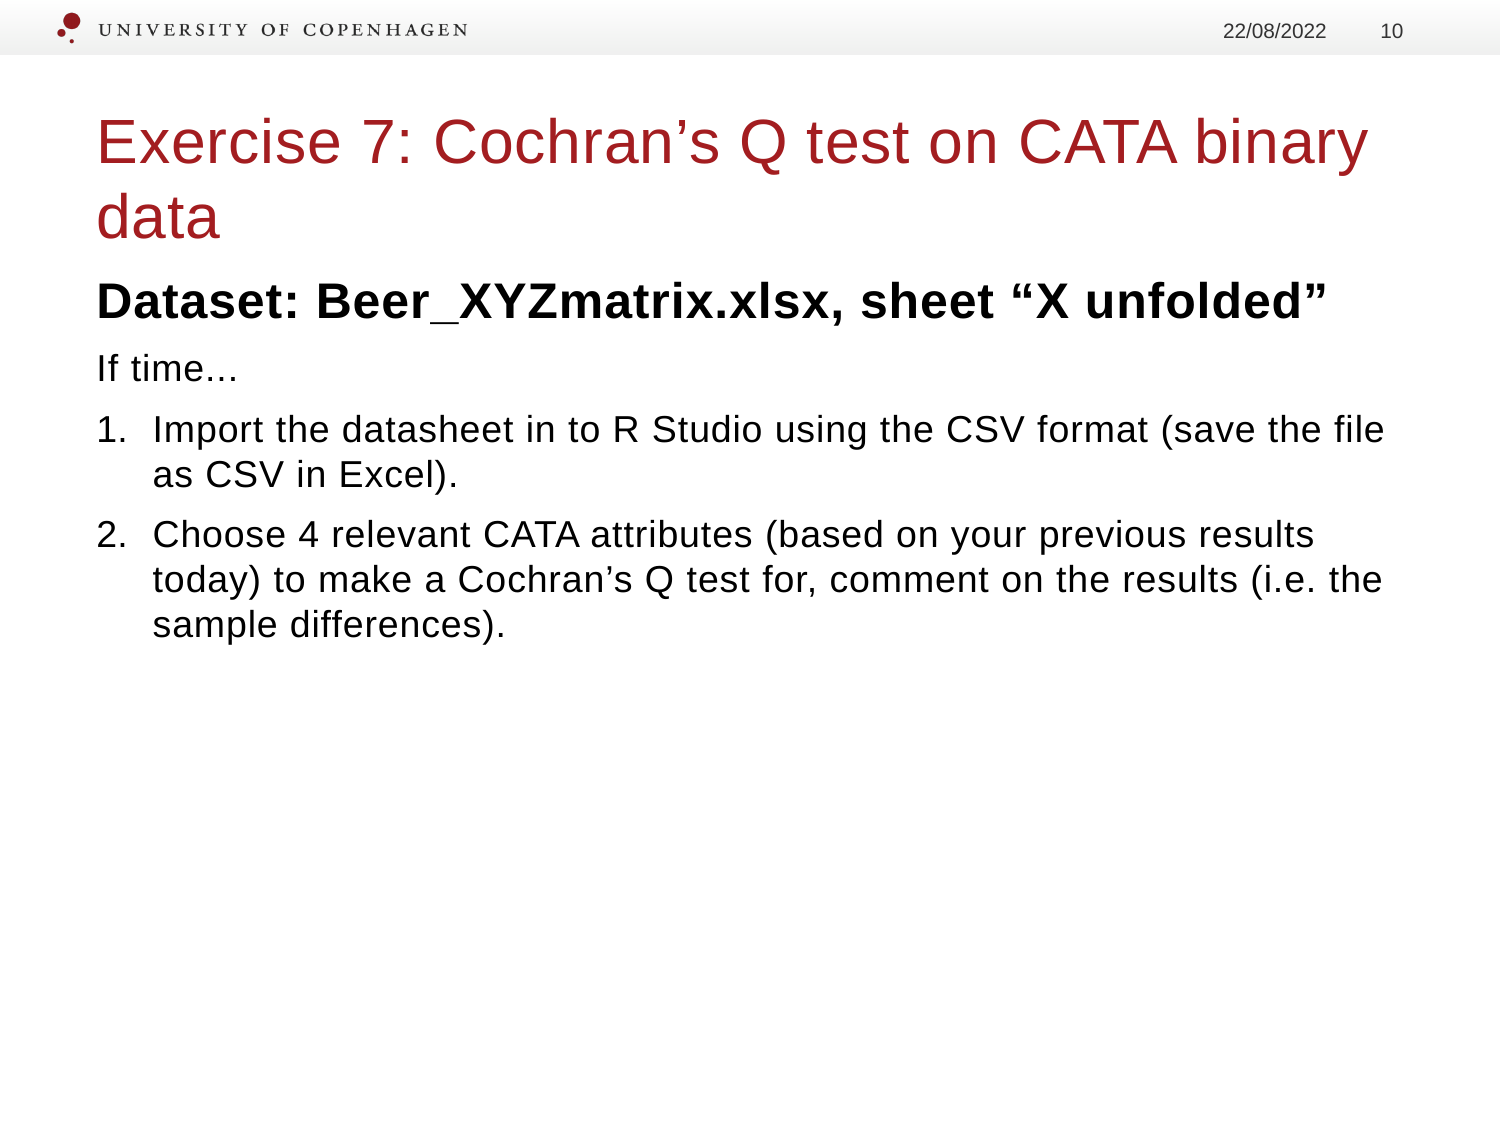

22/08/2022
10
# Exercise 7: Cochran’s Q test on CATA binary data
Dataset: Beer_XYZmatrix.xlsx, sheet “X unfolded”
If time...
Import the datasheet in to R Studio using the CSV format (save the file as CSV in Excel).
Choose 4 relevant CATA attributes (based on your previous results today) to make a Cochran’s Q test for, comment on the results (i.e. the sample differences).